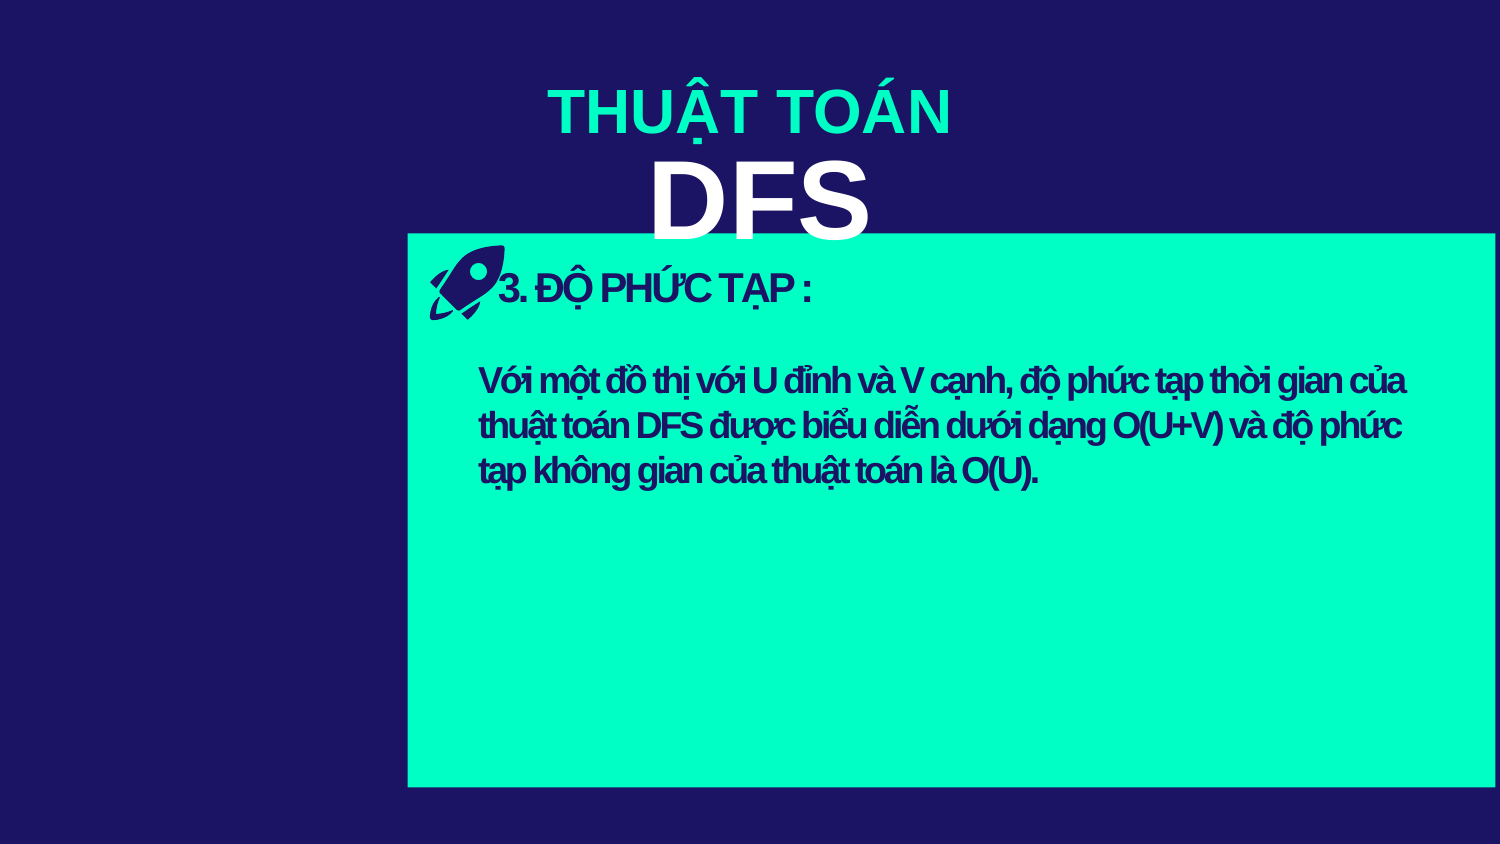

THUẬT TOÁN
# DFS

  3. ĐỘ PHỨC TẠP :

Với một đồ thị với U đỉnh và V cạnh, độ phức tạp thời gian của thuật toán DFS được biểu diễn dưới dạng O(U+V) và độ phức tạp không gian của thuật toán là O(U).

MA TRẬN KỀ

DANH SÁCH KỀ